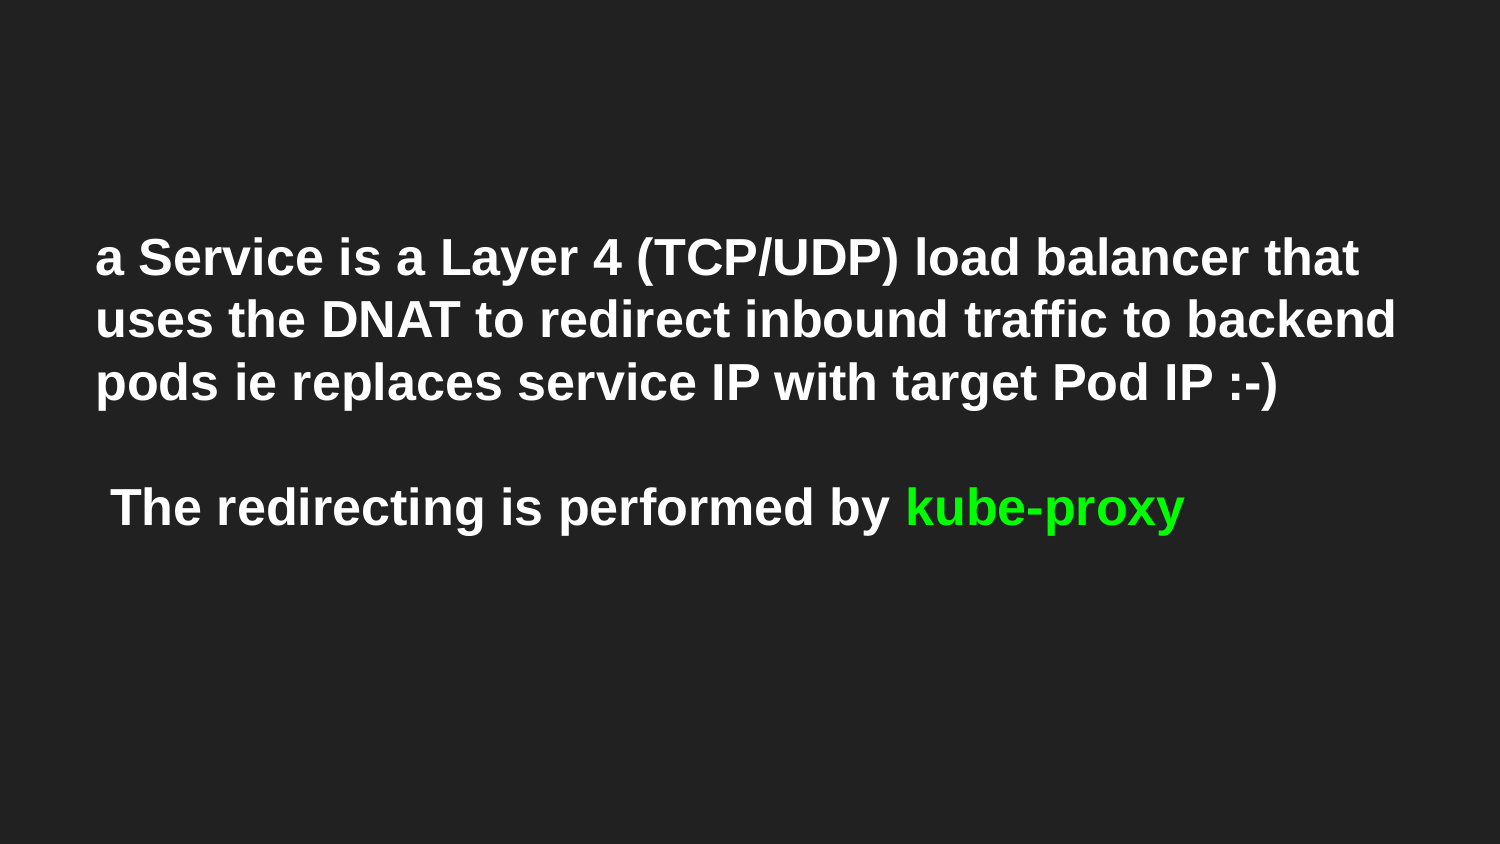

# a Service is a Layer 4 (TCP/UDP) load balancer that uses the DNAT to redirect inbound traffic to backend pods ie replaces service IP with target Pod IP :-)

 The redirecting is performed by kube-proxy